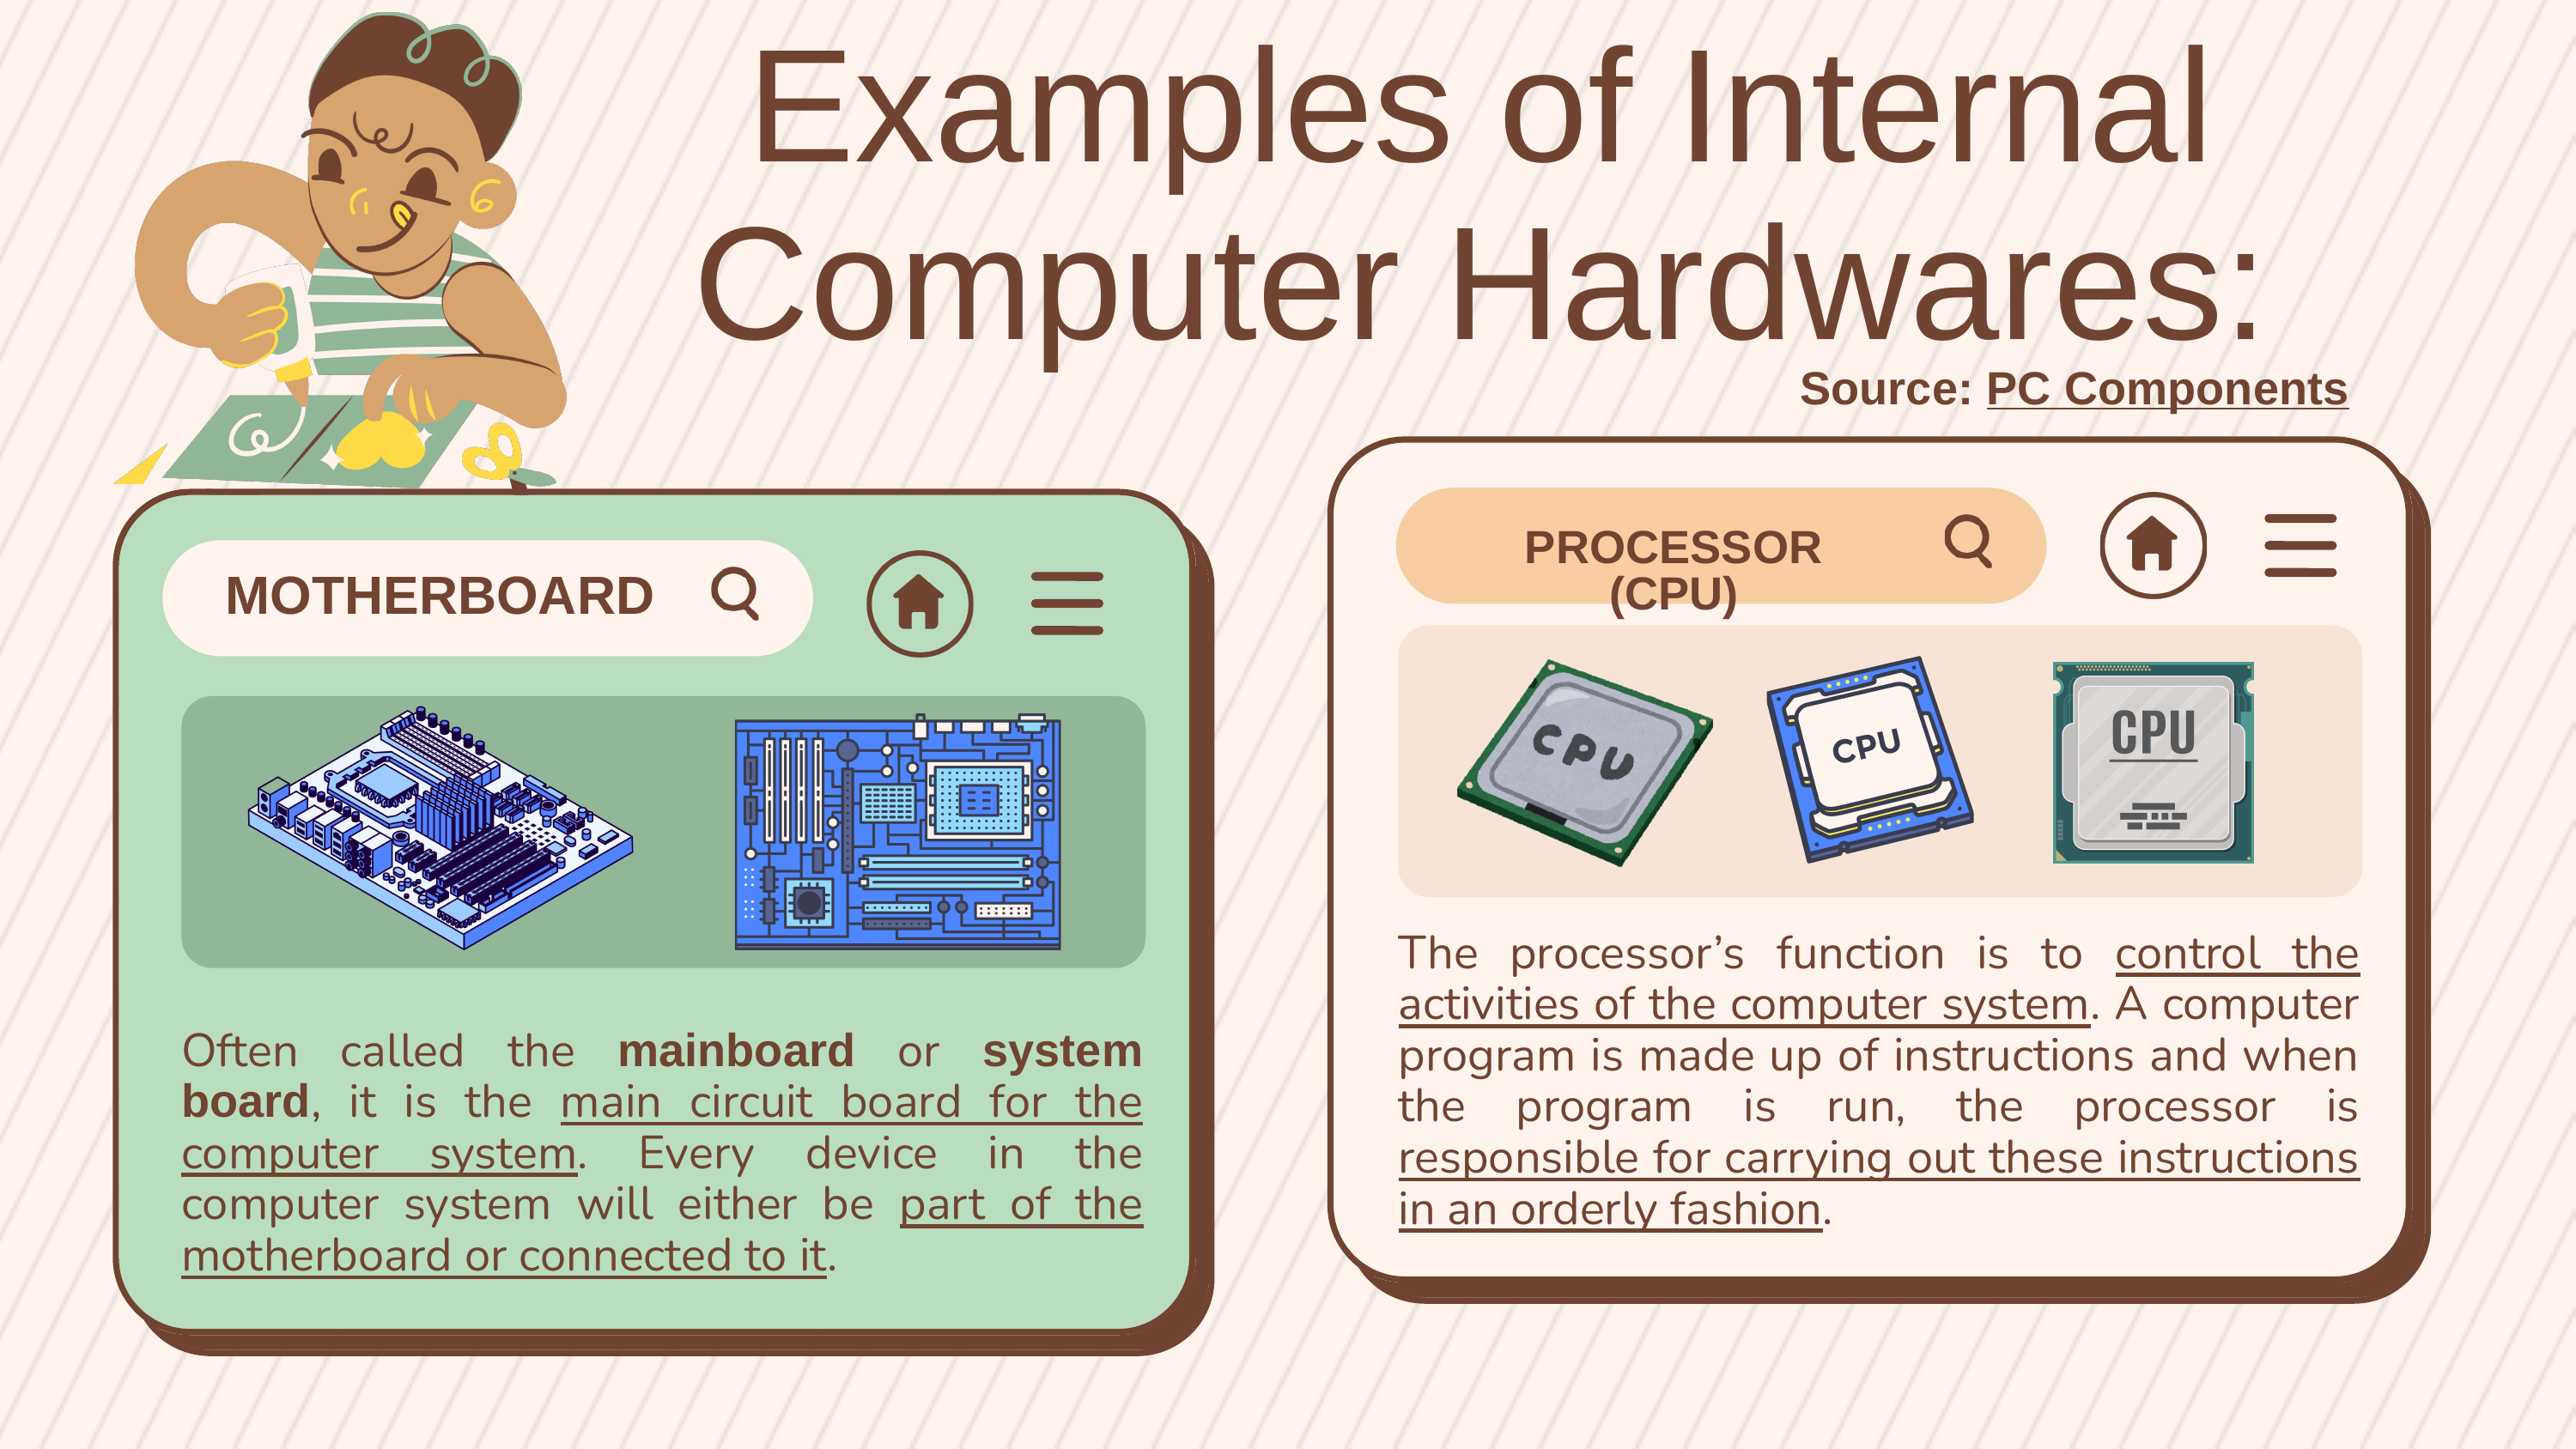

Examples of Internal Computer Hardwares:
Source: PC Components

PROCESSOR (CPU)

MOTHERBOARD

The processor’s function is to control the activities of the computer system. A computer program is made up of instructions and when the program is run, the processor is responsible for carrying out these instructions in an orderly fashion.
Often called the mainboard or system board, it is the main circuit board for the computer system. Every device in the computer system will either be part of the motherboard or connected to it.